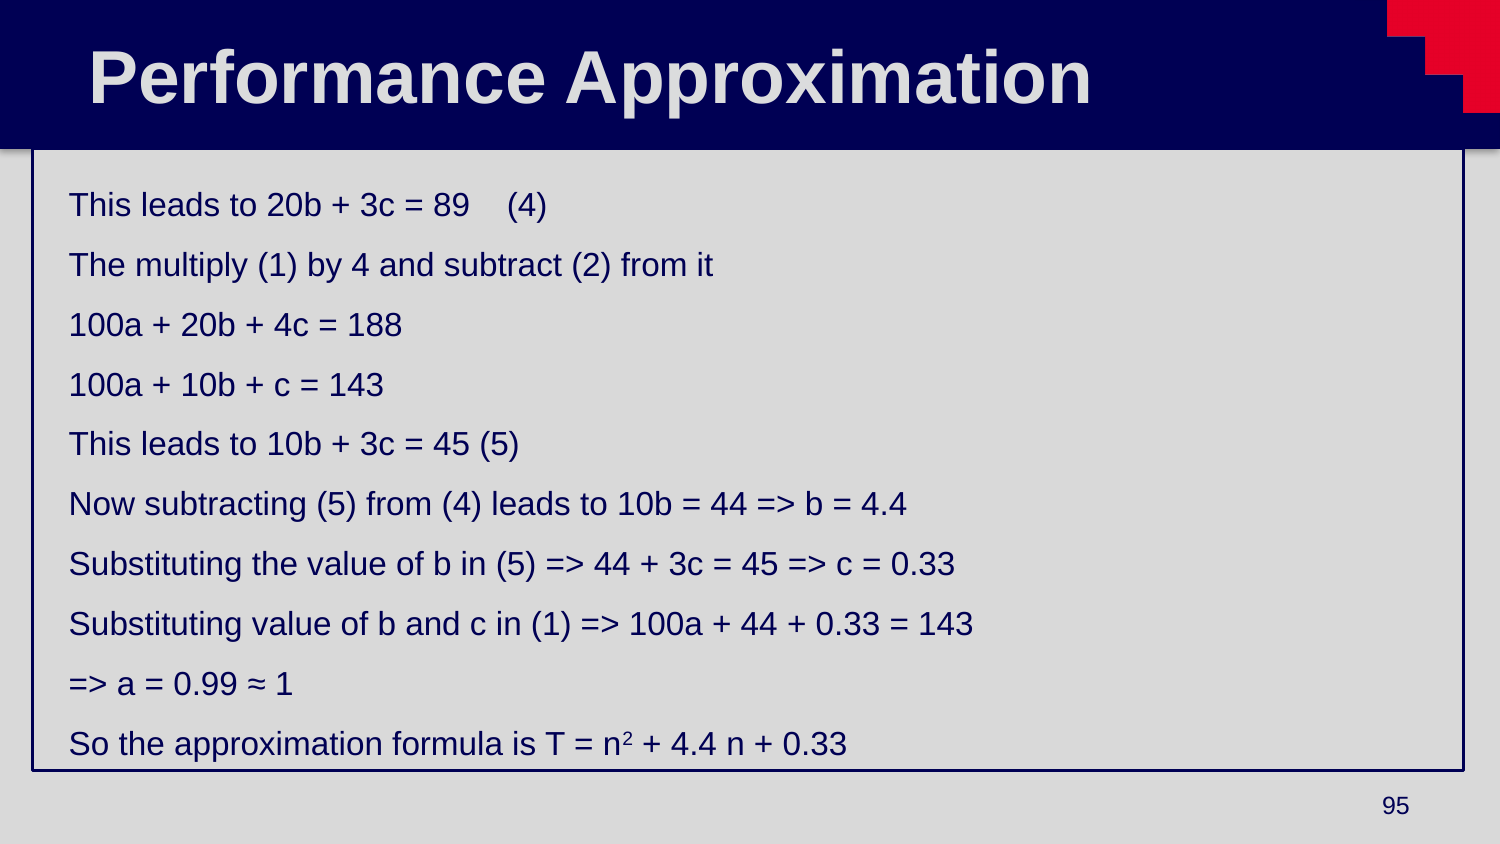

# Performance Approximation
This leads to 20b + 3c = 89    (4)
The multiply (1) by 4 and subtract (2) from it
100a + 20b + 4c = 188
100a + 10b + c = 143
This leads to 10b + 3c = 45 (5)
Now subtracting (5) from (4) leads to 10b = 44 => b = 4.4
Substituting the value of b in (5) => 44 + 3c = 45 => c = 0.33
Substituting value of b and c in (1) => 100a + 44 + 0.33 = 143
=> a = 0.99 ≈ 1
So the approximation formula is T = n2 + 4.4 n + 0.33
95